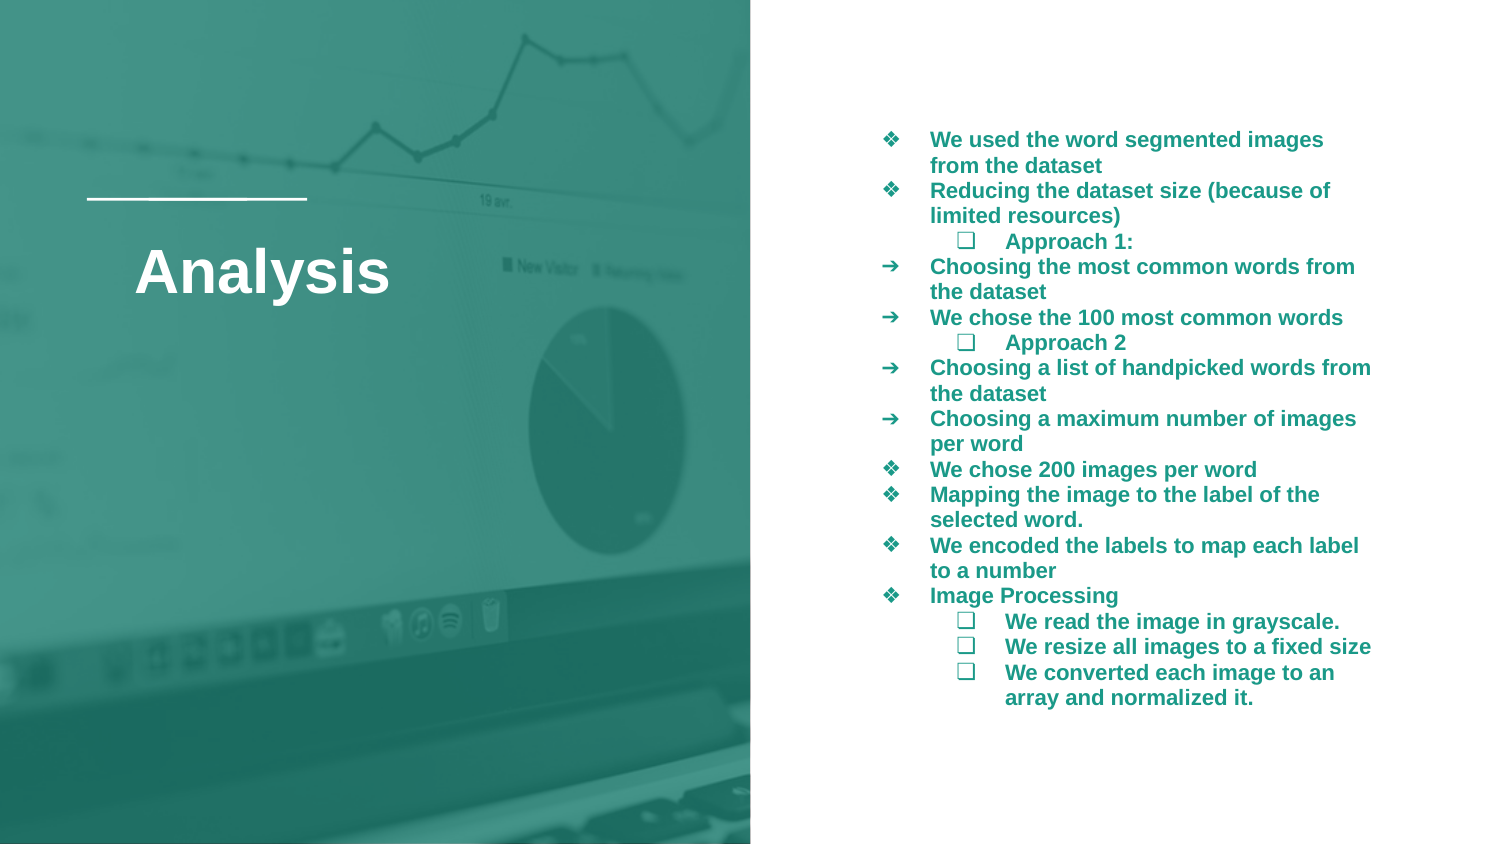

We used the word segmented images from the dataset
Reducing the dataset size (because of limited resources)
Approach 1:
Choosing the most common words from the dataset
We chose the 100 most common words
Approach 2
Choosing a list of handpicked words from the dataset
Choosing a maximum number of images per word
We chose 200 images per word
Mapping the image to the label of the selected word.
We encoded the labels to map each label to a number
Image Processing
We read the image in grayscale.
We resize all images to a fixed size
We converted each image to an array and normalized it.

# Analysis